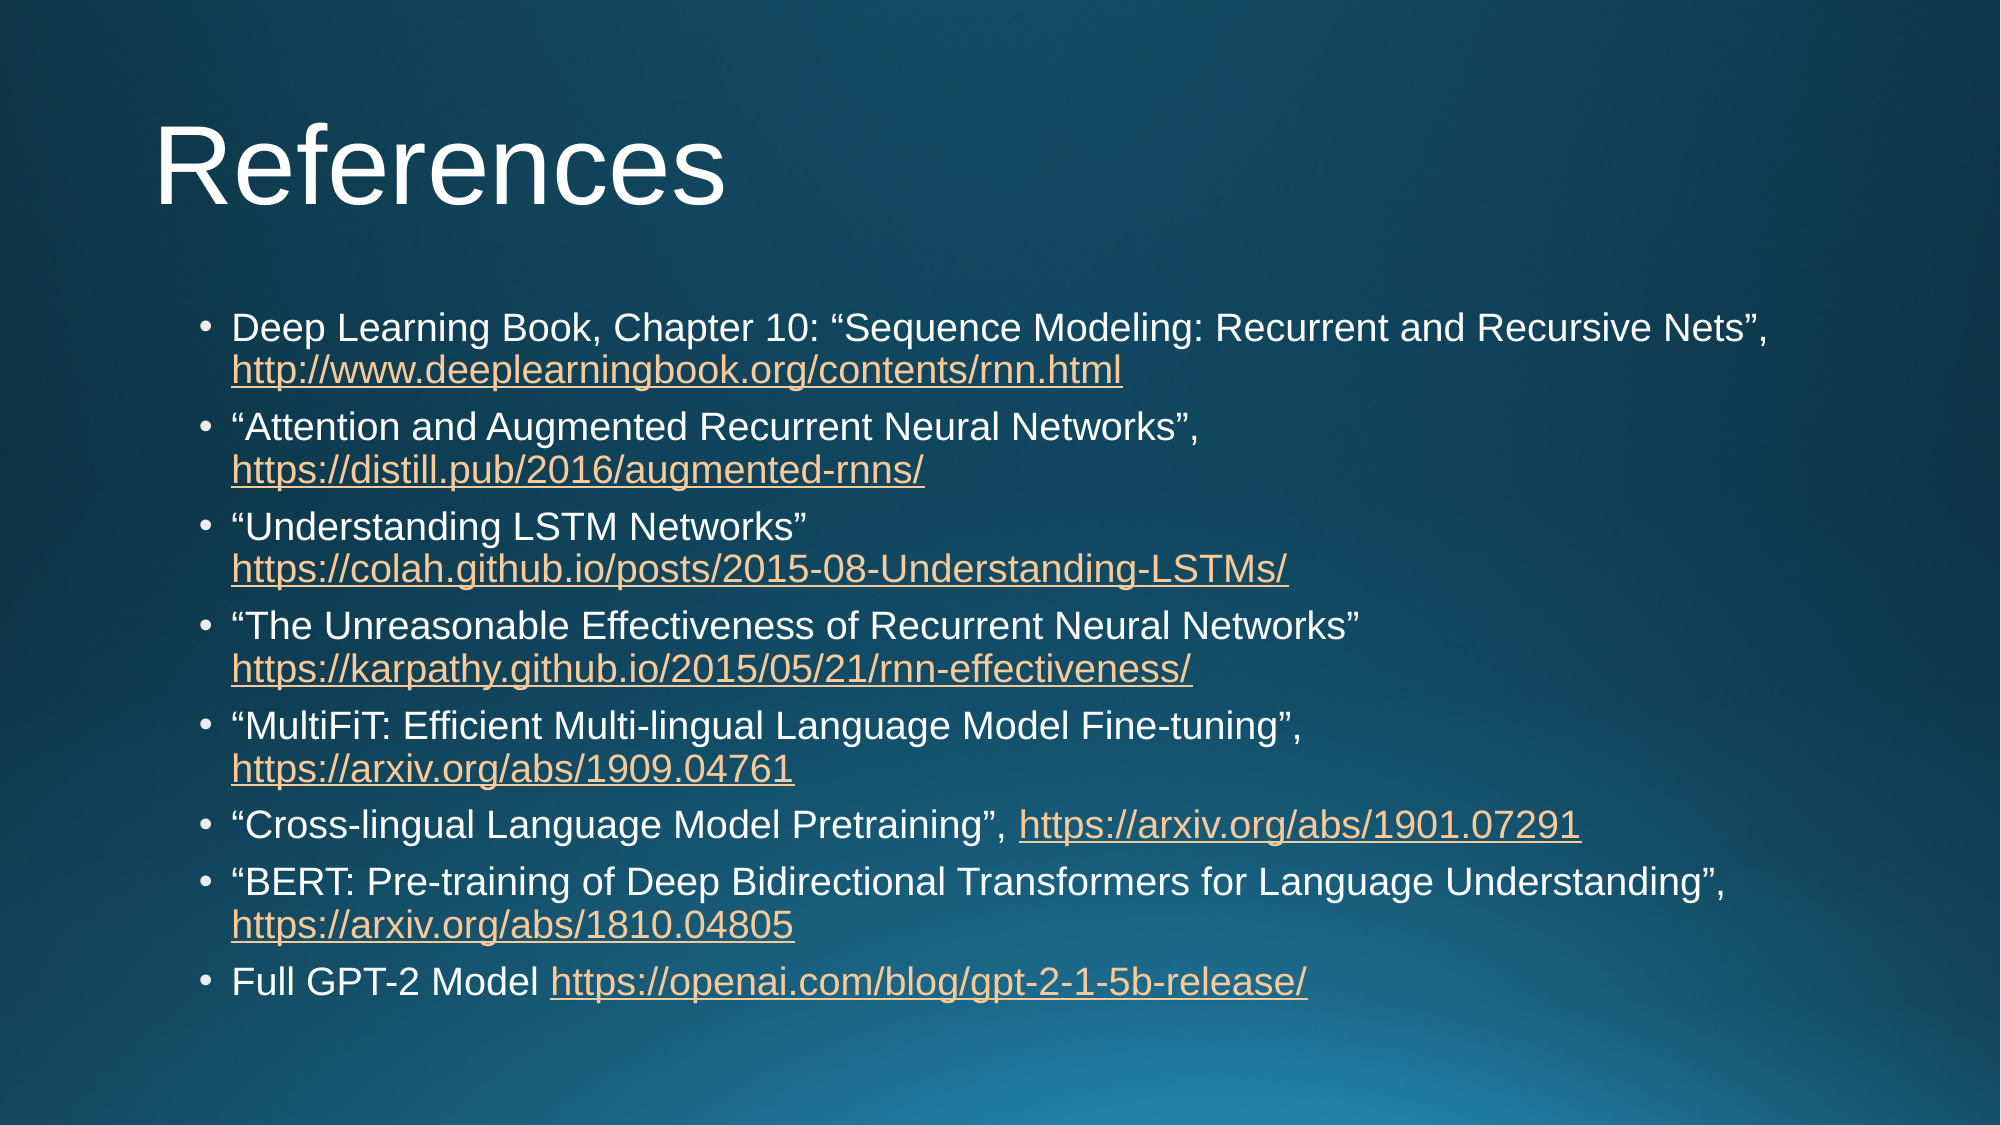

# References
Deep Learning Book, Chapter 10: “Sequence Modeling: Recurrent and Recursive Nets”, http://www.deeplearningbook.org/contents/rnn.html
“Attention and Augmented Recurrent Neural Networks”, https://distill.pub/2016/augmented-rnns/
“Understanding LSTM Networks” https://colah.github.io/posts/2015-08-Understanding-LSTMs/
“The Unreasonable Effectiveness of Recurrent Neural Networks” https://karpathy.github.io/2015/05/21/rnn-effectiveness/
“MultiFiT: Efficient Multi-lingual Language Model Fine-tuning”, https://arxiv.org/abs/1909.04761
“Cross-lingual Language Model Pretraining”, https://arxiv.org/abs/1901.07291
“BERT: Pre-training of Deep Bidirectional Transformers for Language Understanding”, https://arxiv.org/abs/1810.04805
Full GPT-2 Model https://openai.com/blog/gpt-2-1-5b-release/